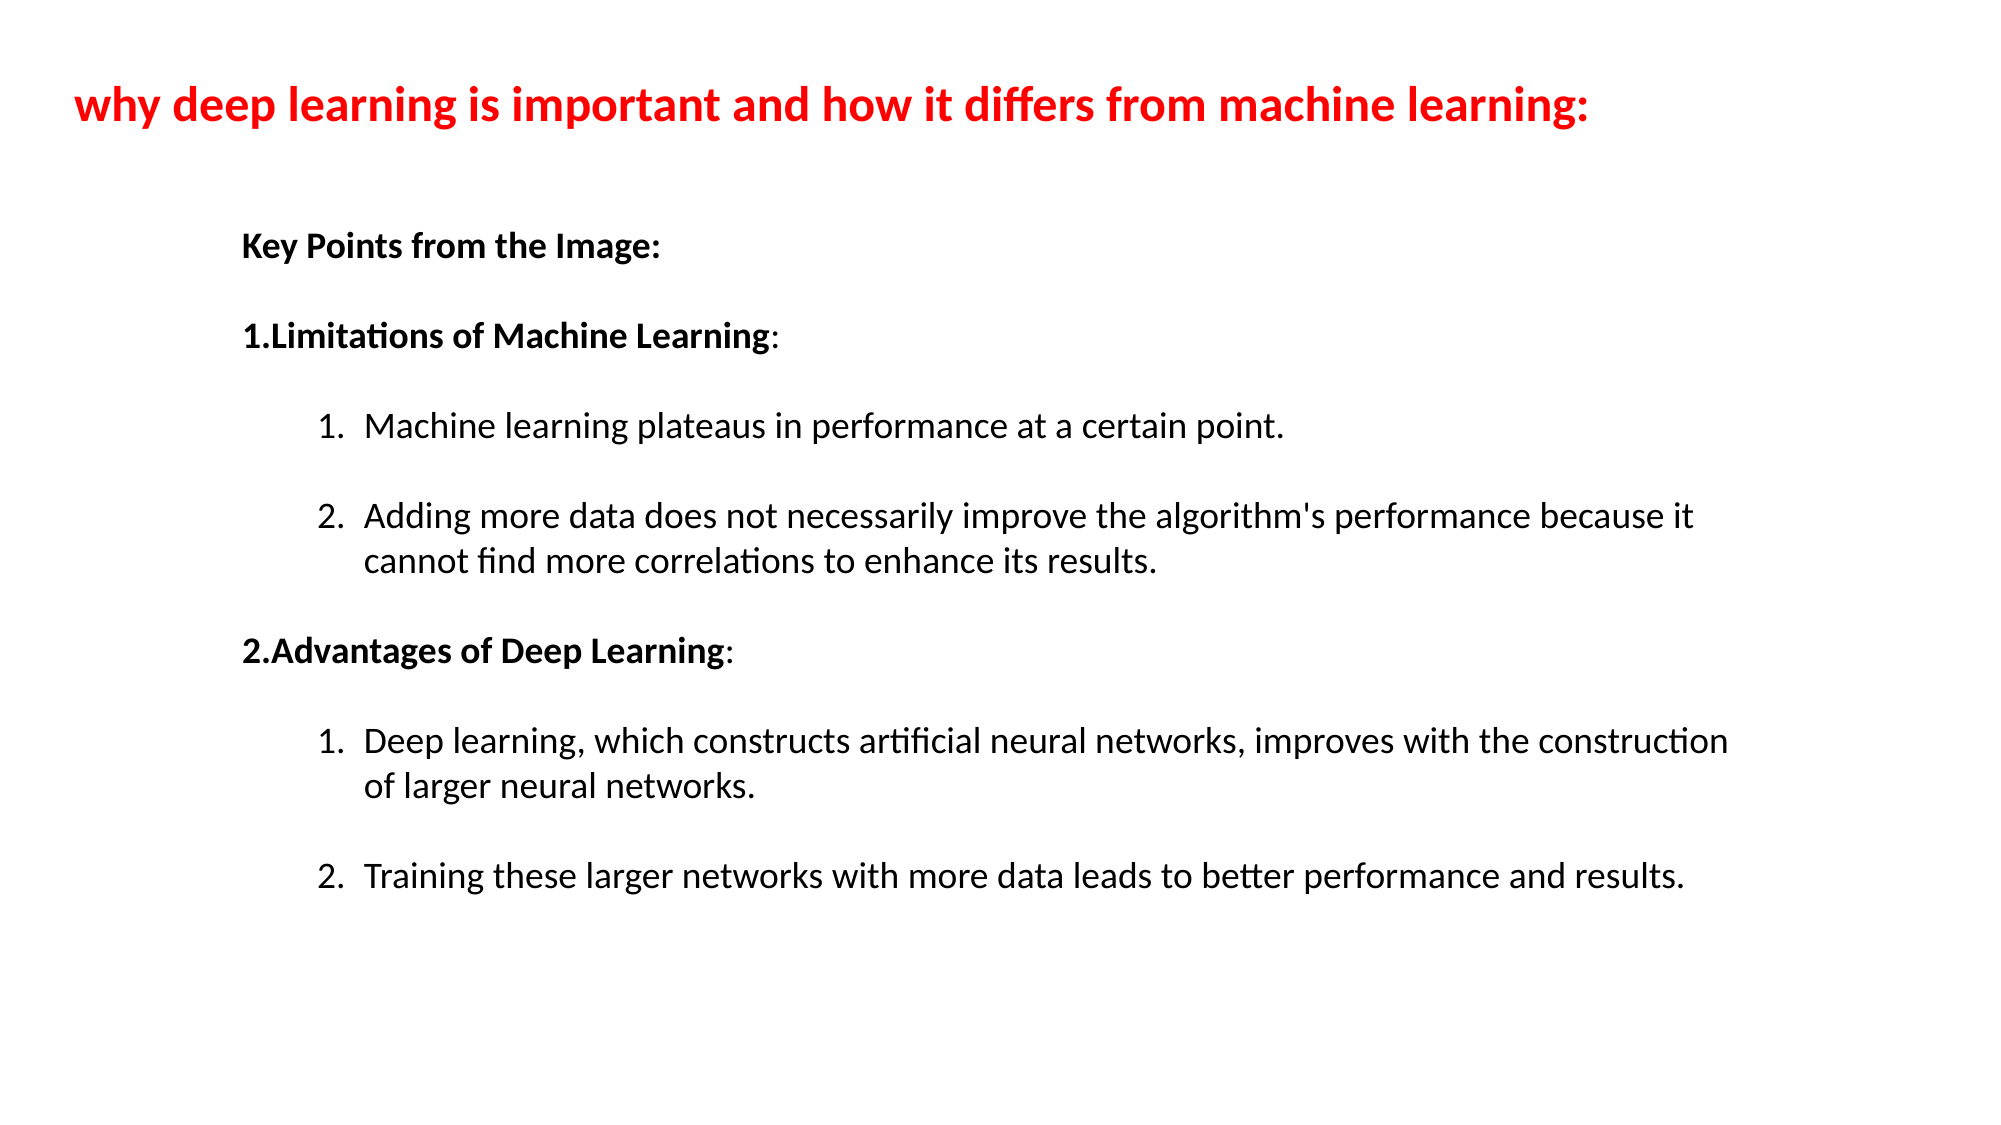

why deep learning is important and how it differs from machine learning:
Key Points from the Image:

Limitations of Machine Learning:
Machine learning plateaus in performance at a certain point.
Adding more data does not necessarily improve the algorithm's performance because it cannot find more correlations to enhance its results.

Advantages of Deep Learning:
Deep learning, which constructs artificial neural networks, improves with the construction of larger neural networks.
Training these larger networks with more data leads to better performance and results.